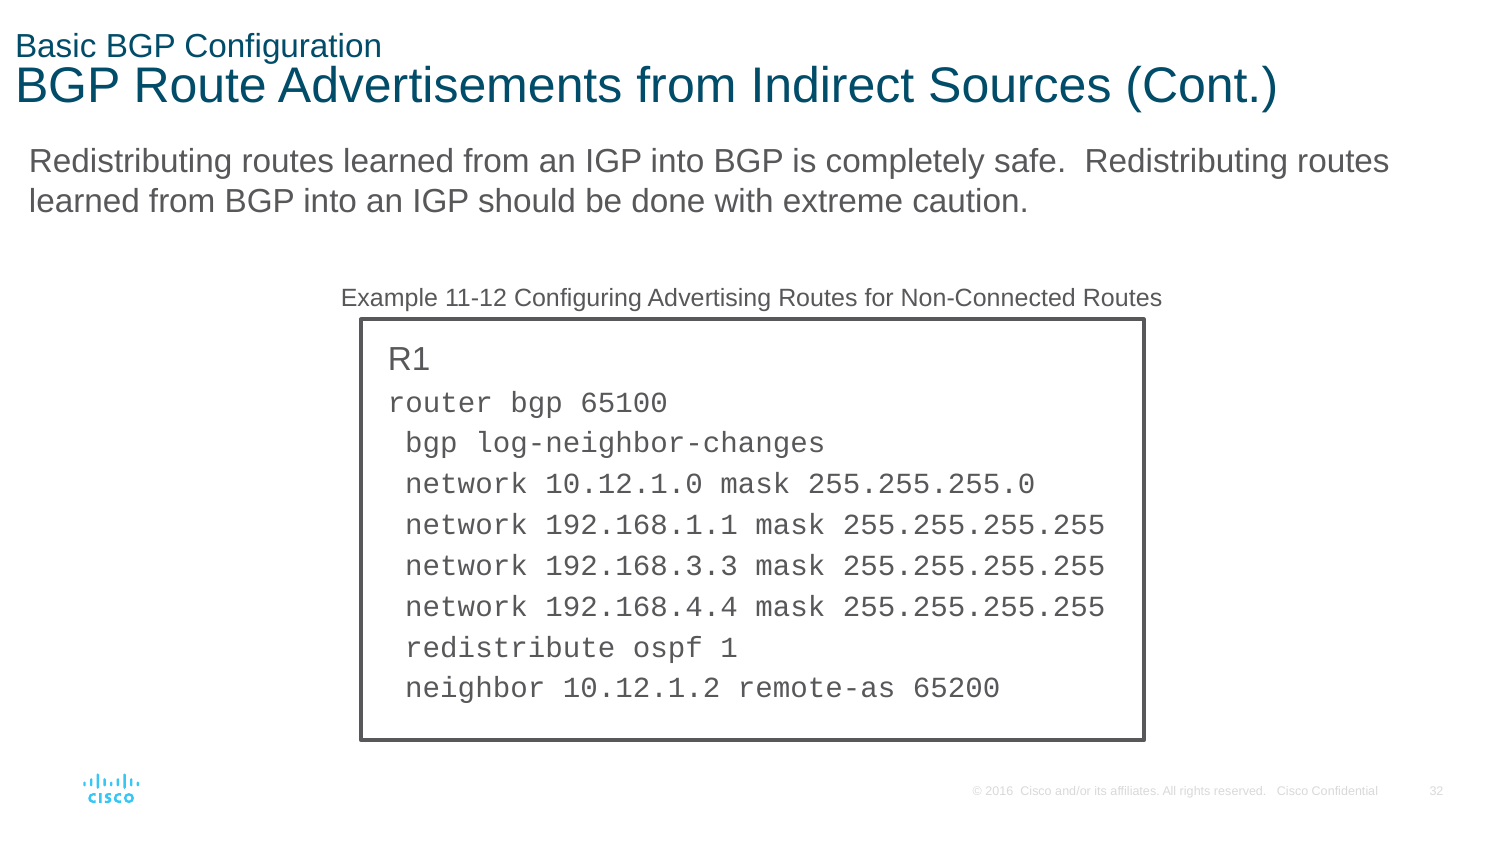

# Basic BGP Configuration BGP Route Advertisements from Indirect Sources (Cont.)
Redistributing routes learned from an IGP into BGP is completely safe.  Redistributing routes learned from BGP into an IGP should be done with extreme caution.
Example 11-12 Configuring Advertising Routes for Non-Connected Routes

R1
router bgp 65100
 bgp log-neighbor-changes
 network 10.12.1.0 mask 255.255.255.0
 network 192.168.1.1 mask 255.255.255.255
 network 192.168.3.3 mask 255.255.255.255
 network 192.168.4.4 mask 255.255.255.255
 redistribute ospf 1
 neighbor 10.12.1.2 remote-as 65200